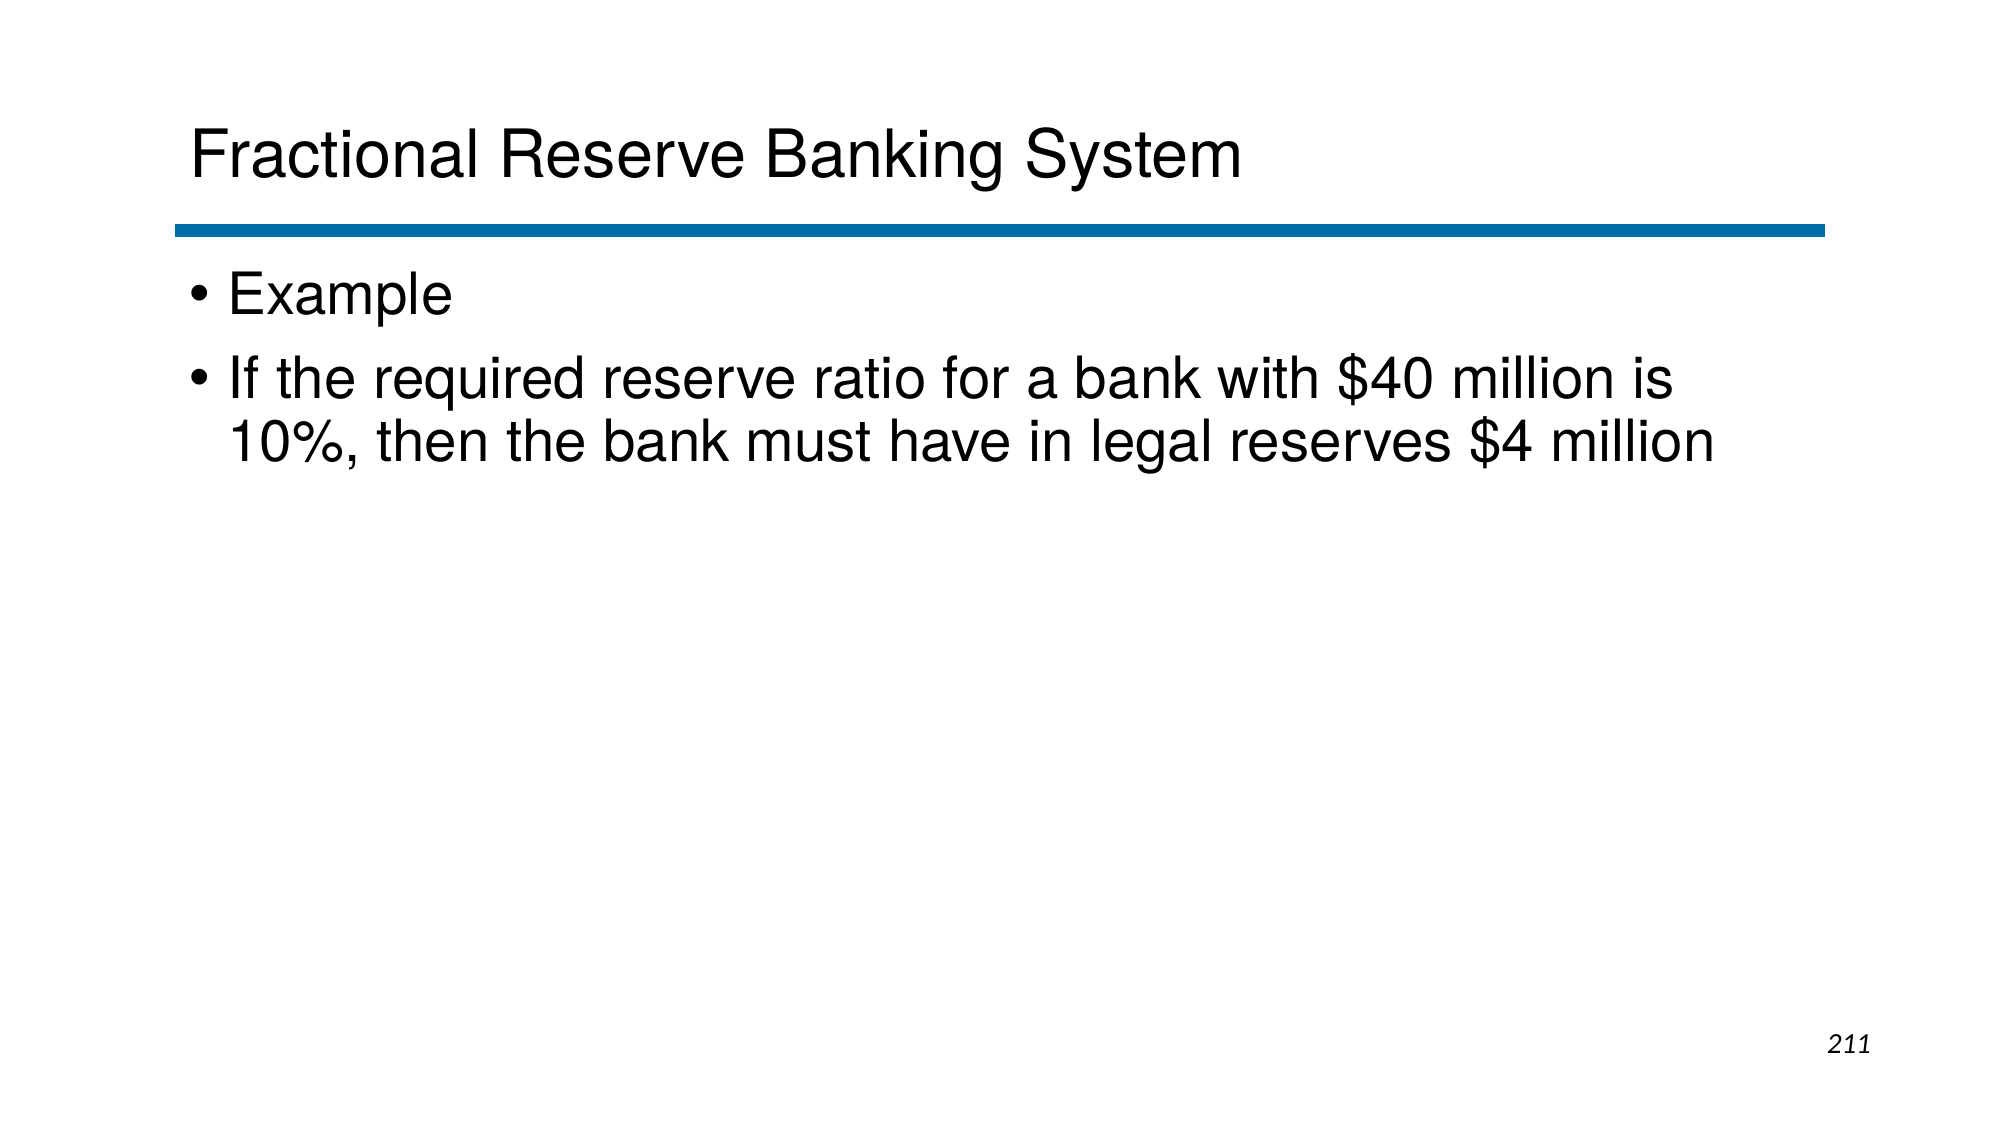

# Fractional Reserve Banking System
Example
If the required reserve ratio for a bank with $40 million is 10%, then the bank must have in legal reserves $4 million